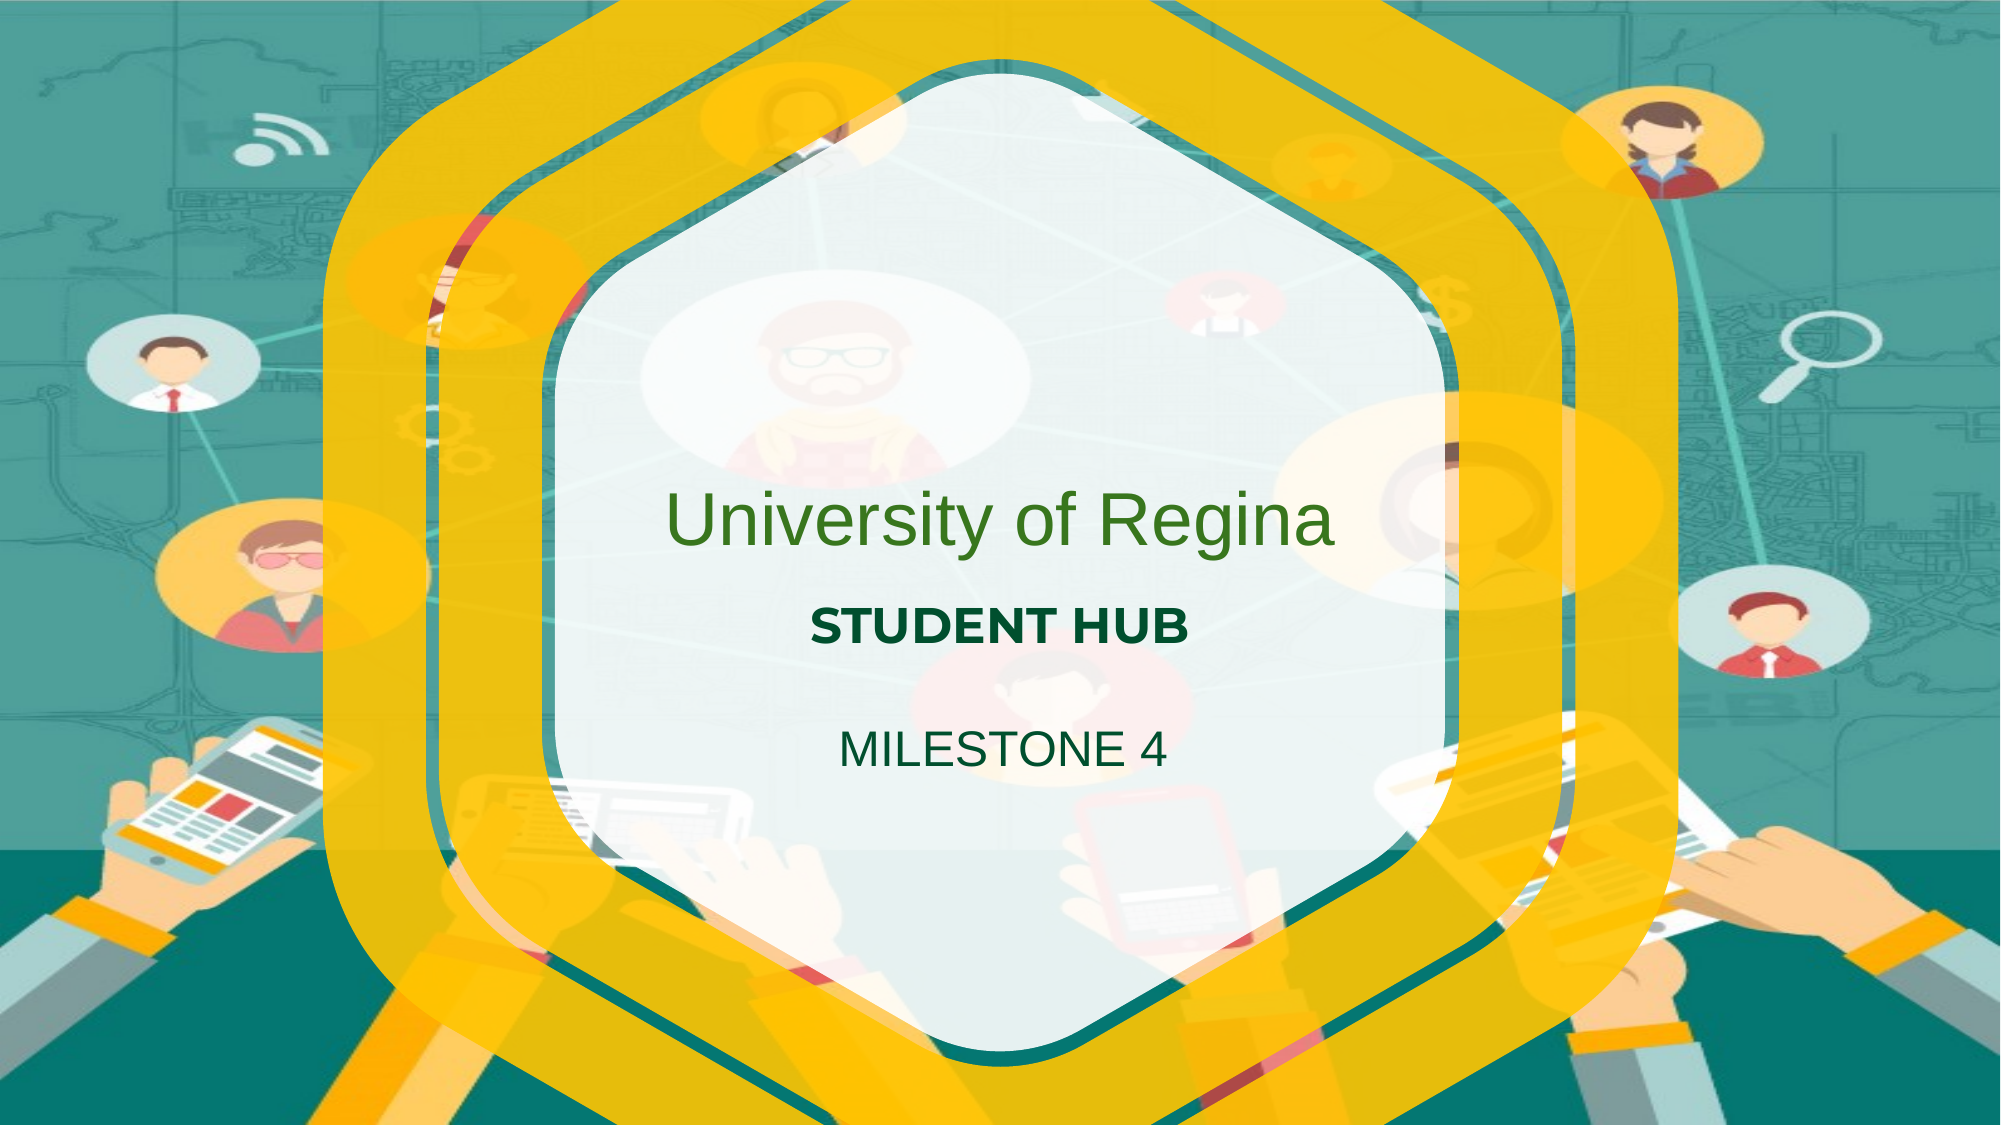

University of Regina
STUDENT HUB
             MILESTONE 4